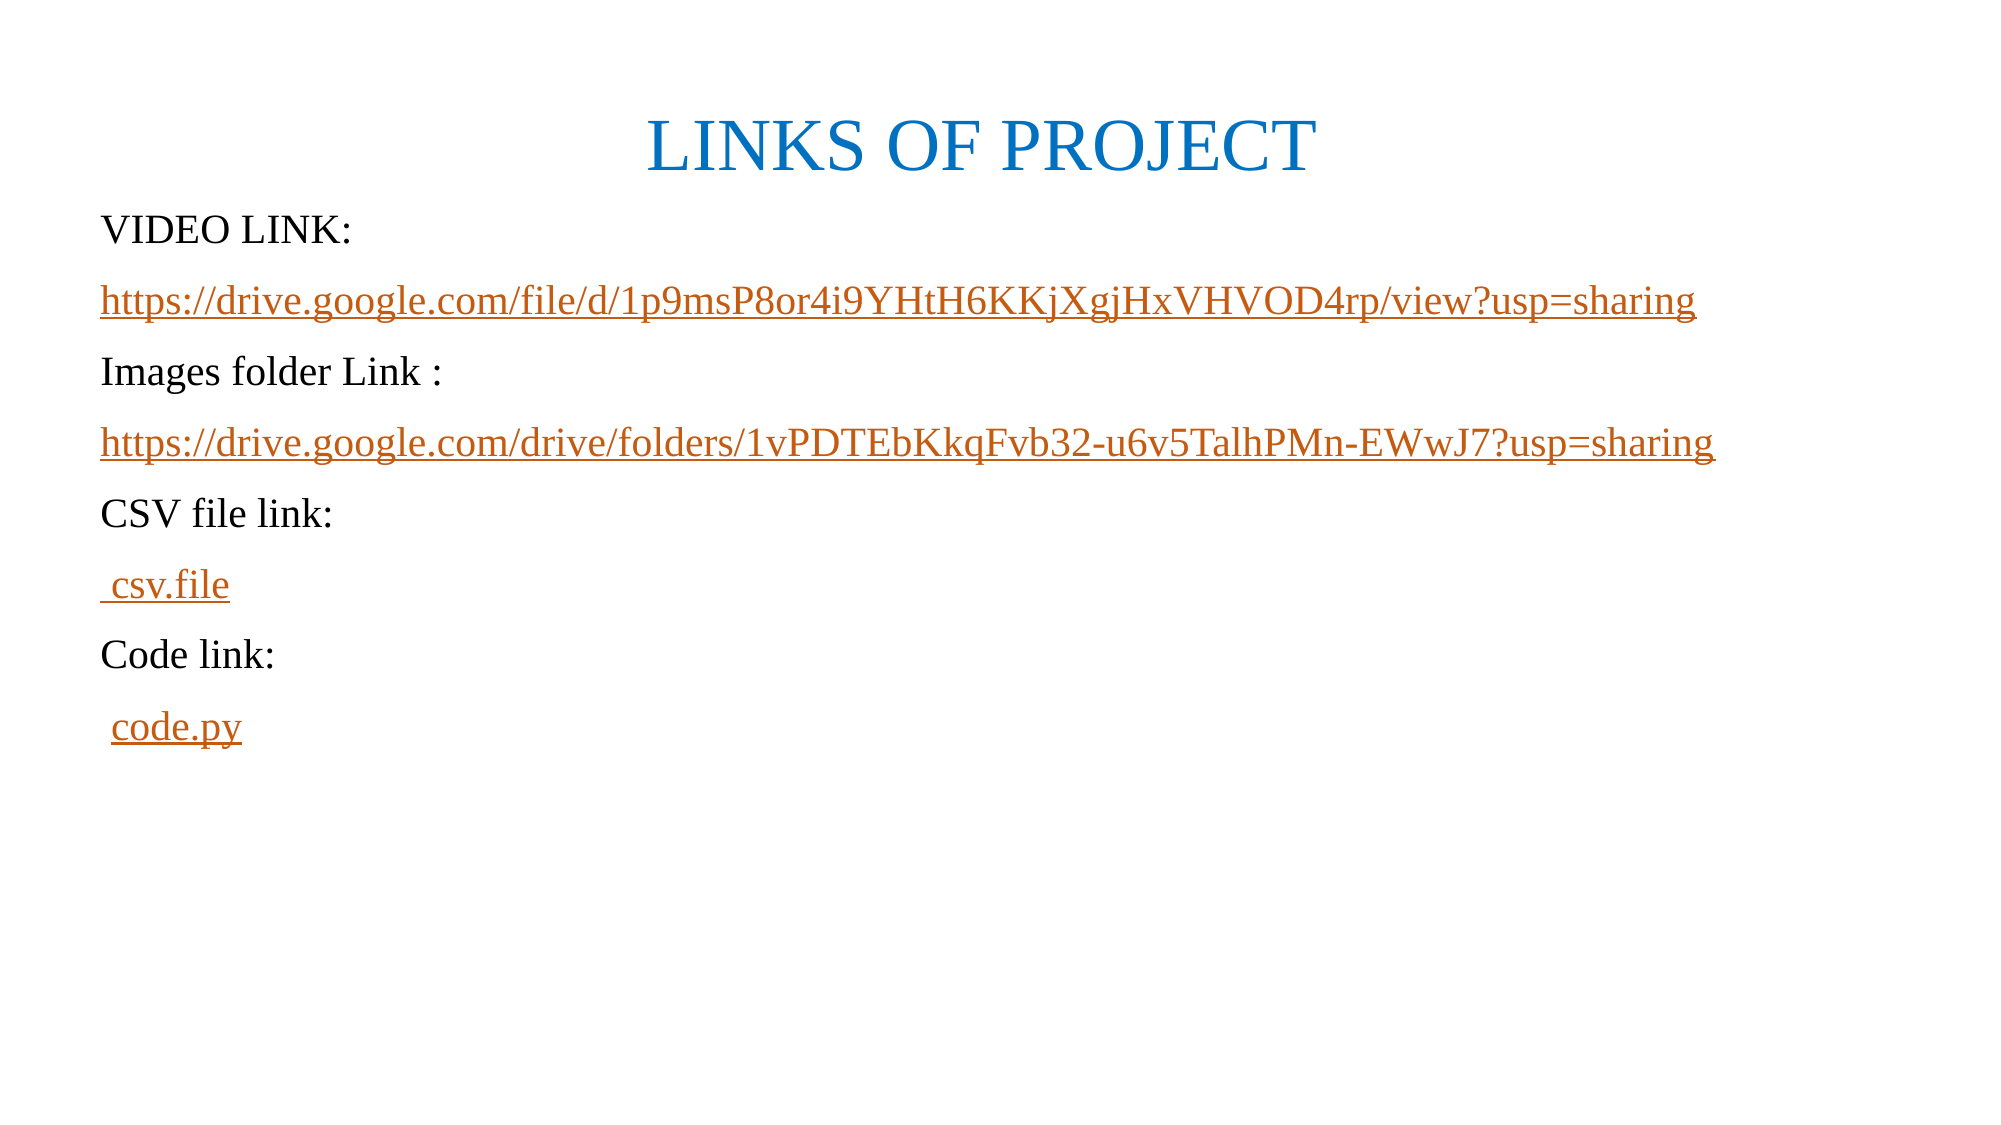

# LINKS OF PROJECT
VIDEO LINK:
https://drive.google.com/file/d/1p9msP8or4i9YHtH6KKjXgjHxVHVOD4rp/view?usp=sharing
Images folder Link :
https://drive.google.com/drive/folders/1vPDTEbKkqFvb32-u6v5TalhPMn-EWwJ7?usp=sharing
CSV file link:
 csv.file
Code link:
 code.py